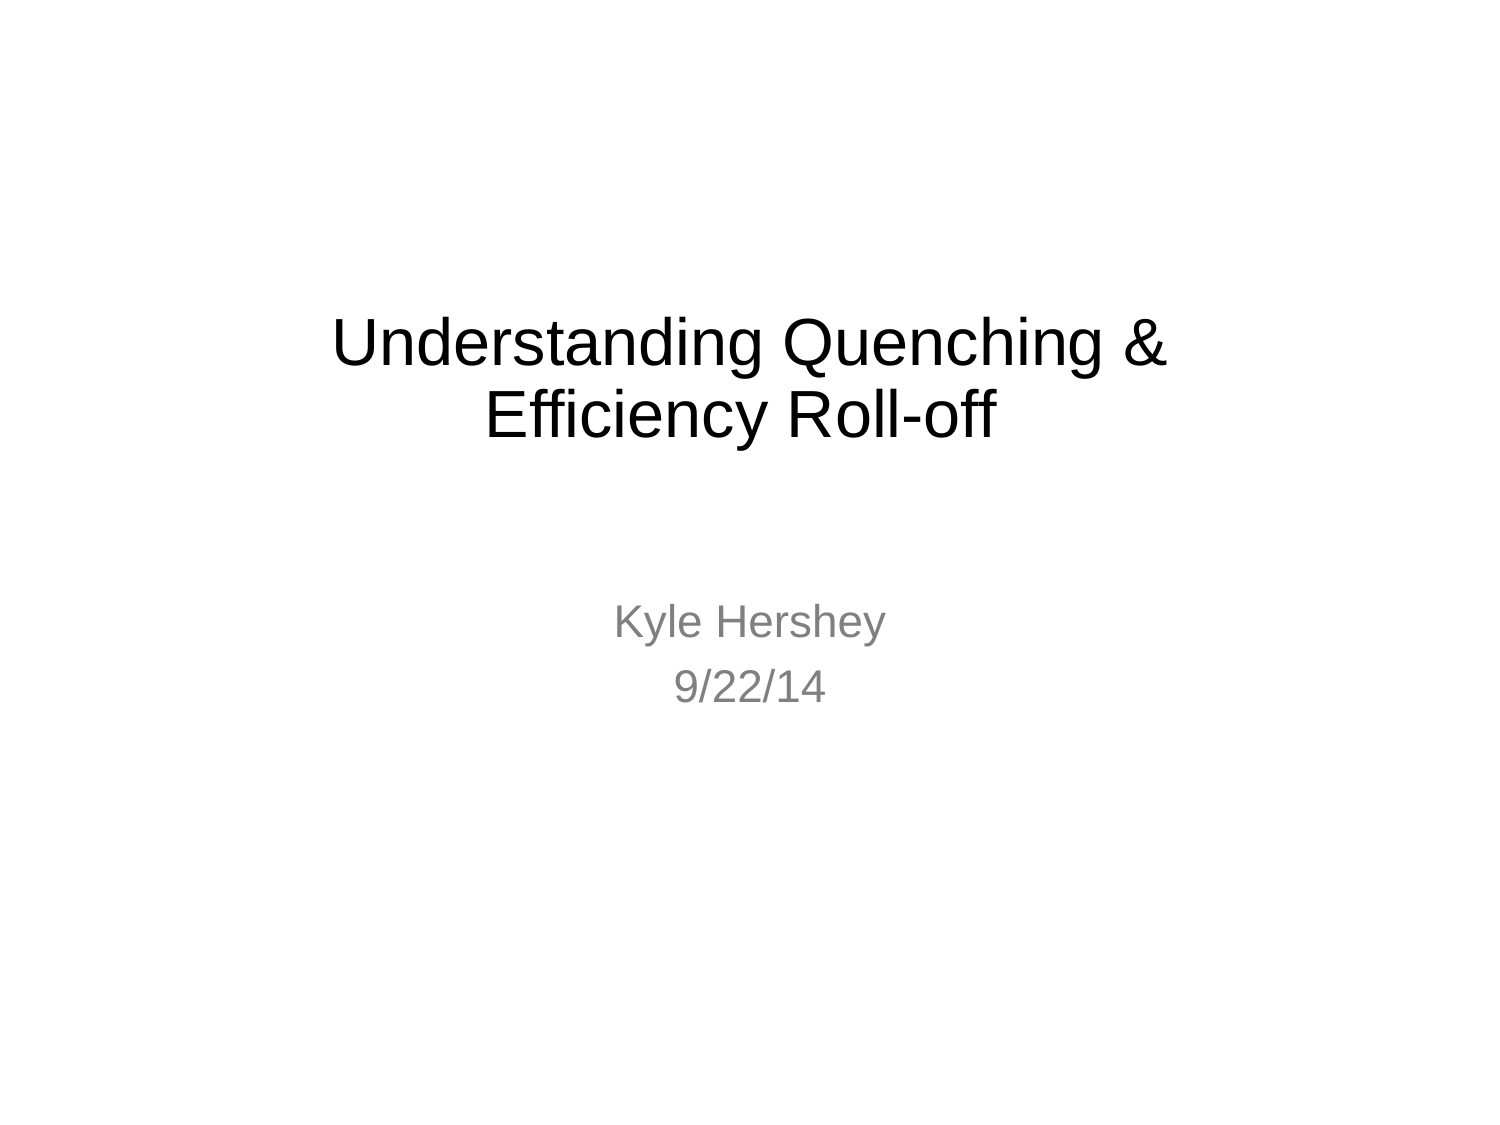

# Understanding Quenching & Efficiency Roll-off
Kyle Hershey
9/22/14